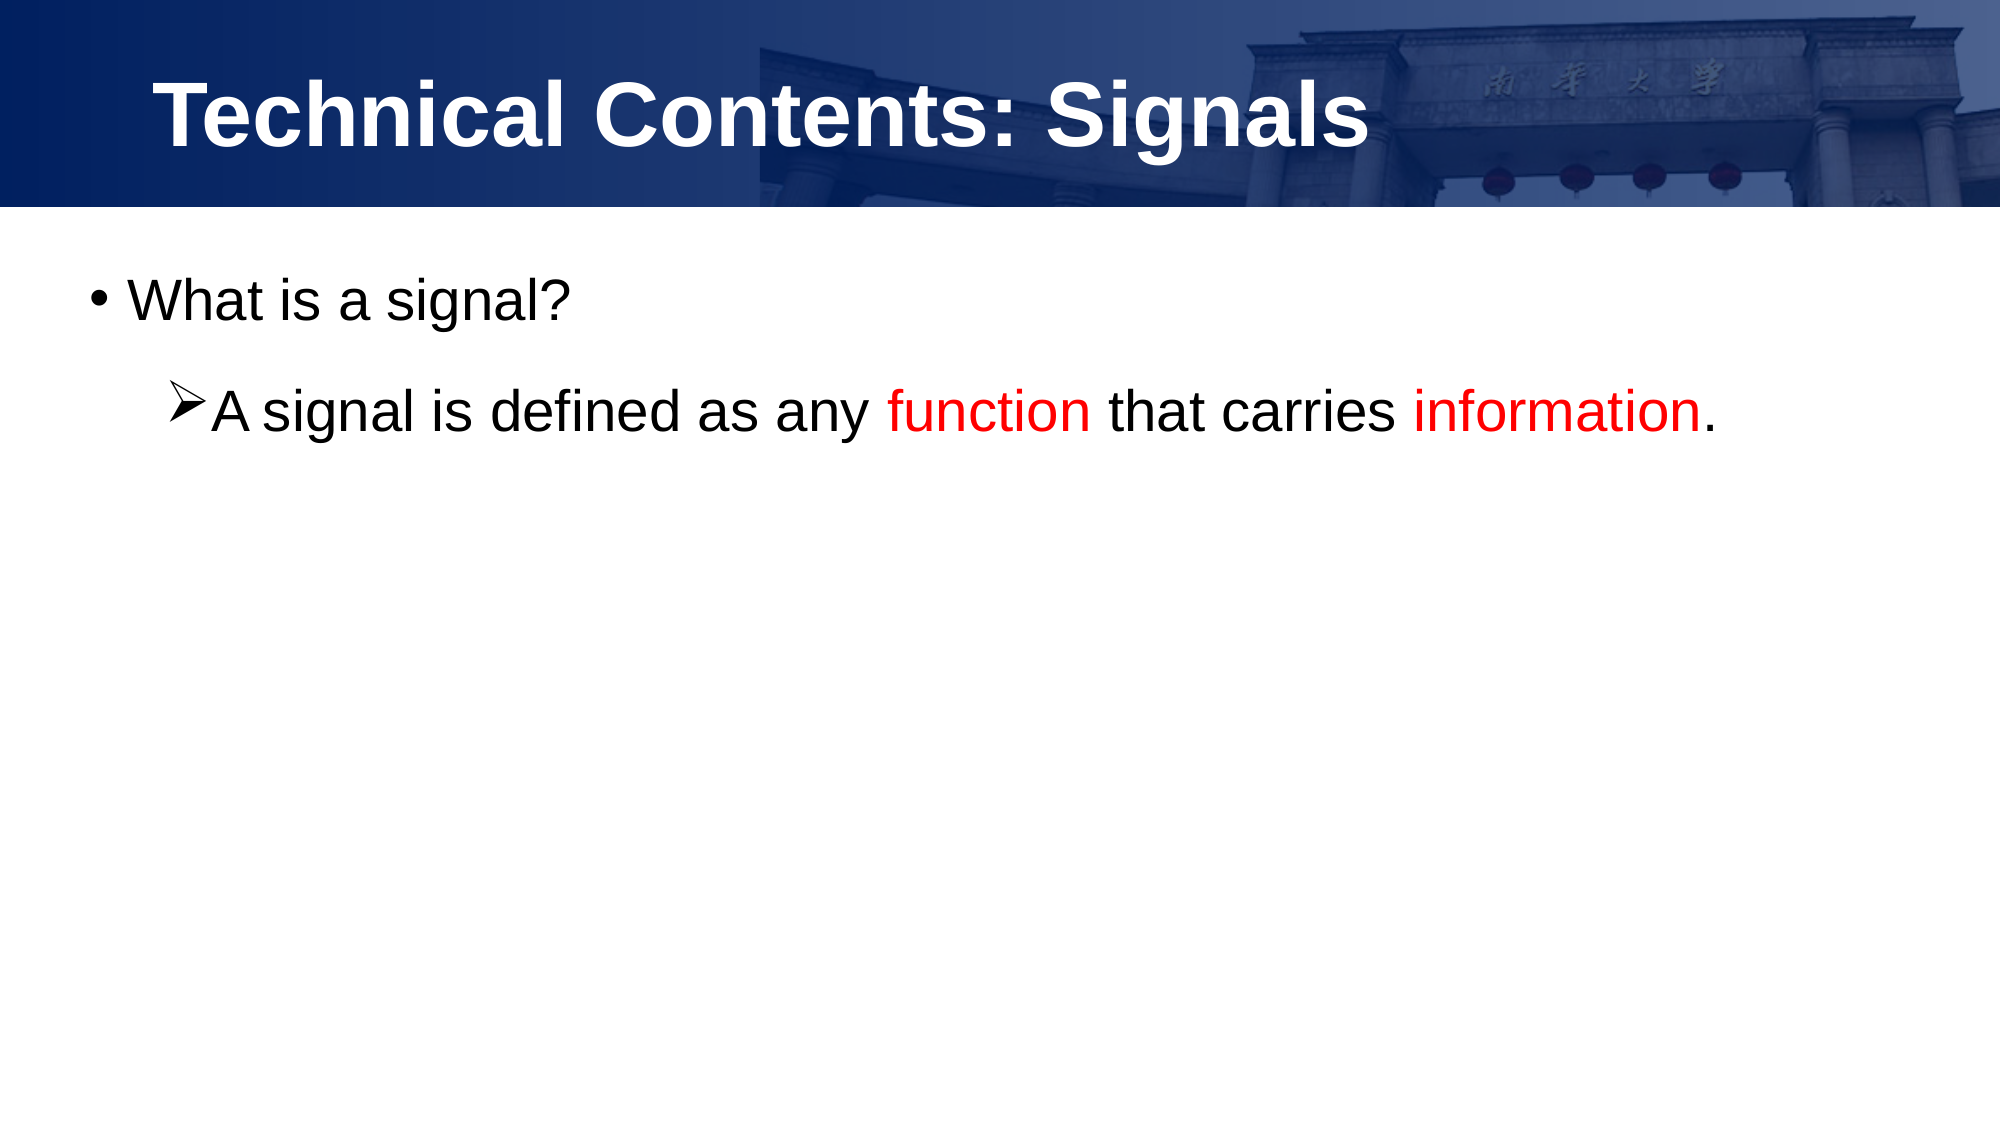

Technical Contents: Signals
What is a signal?
A signal is defined as any function that carries information.